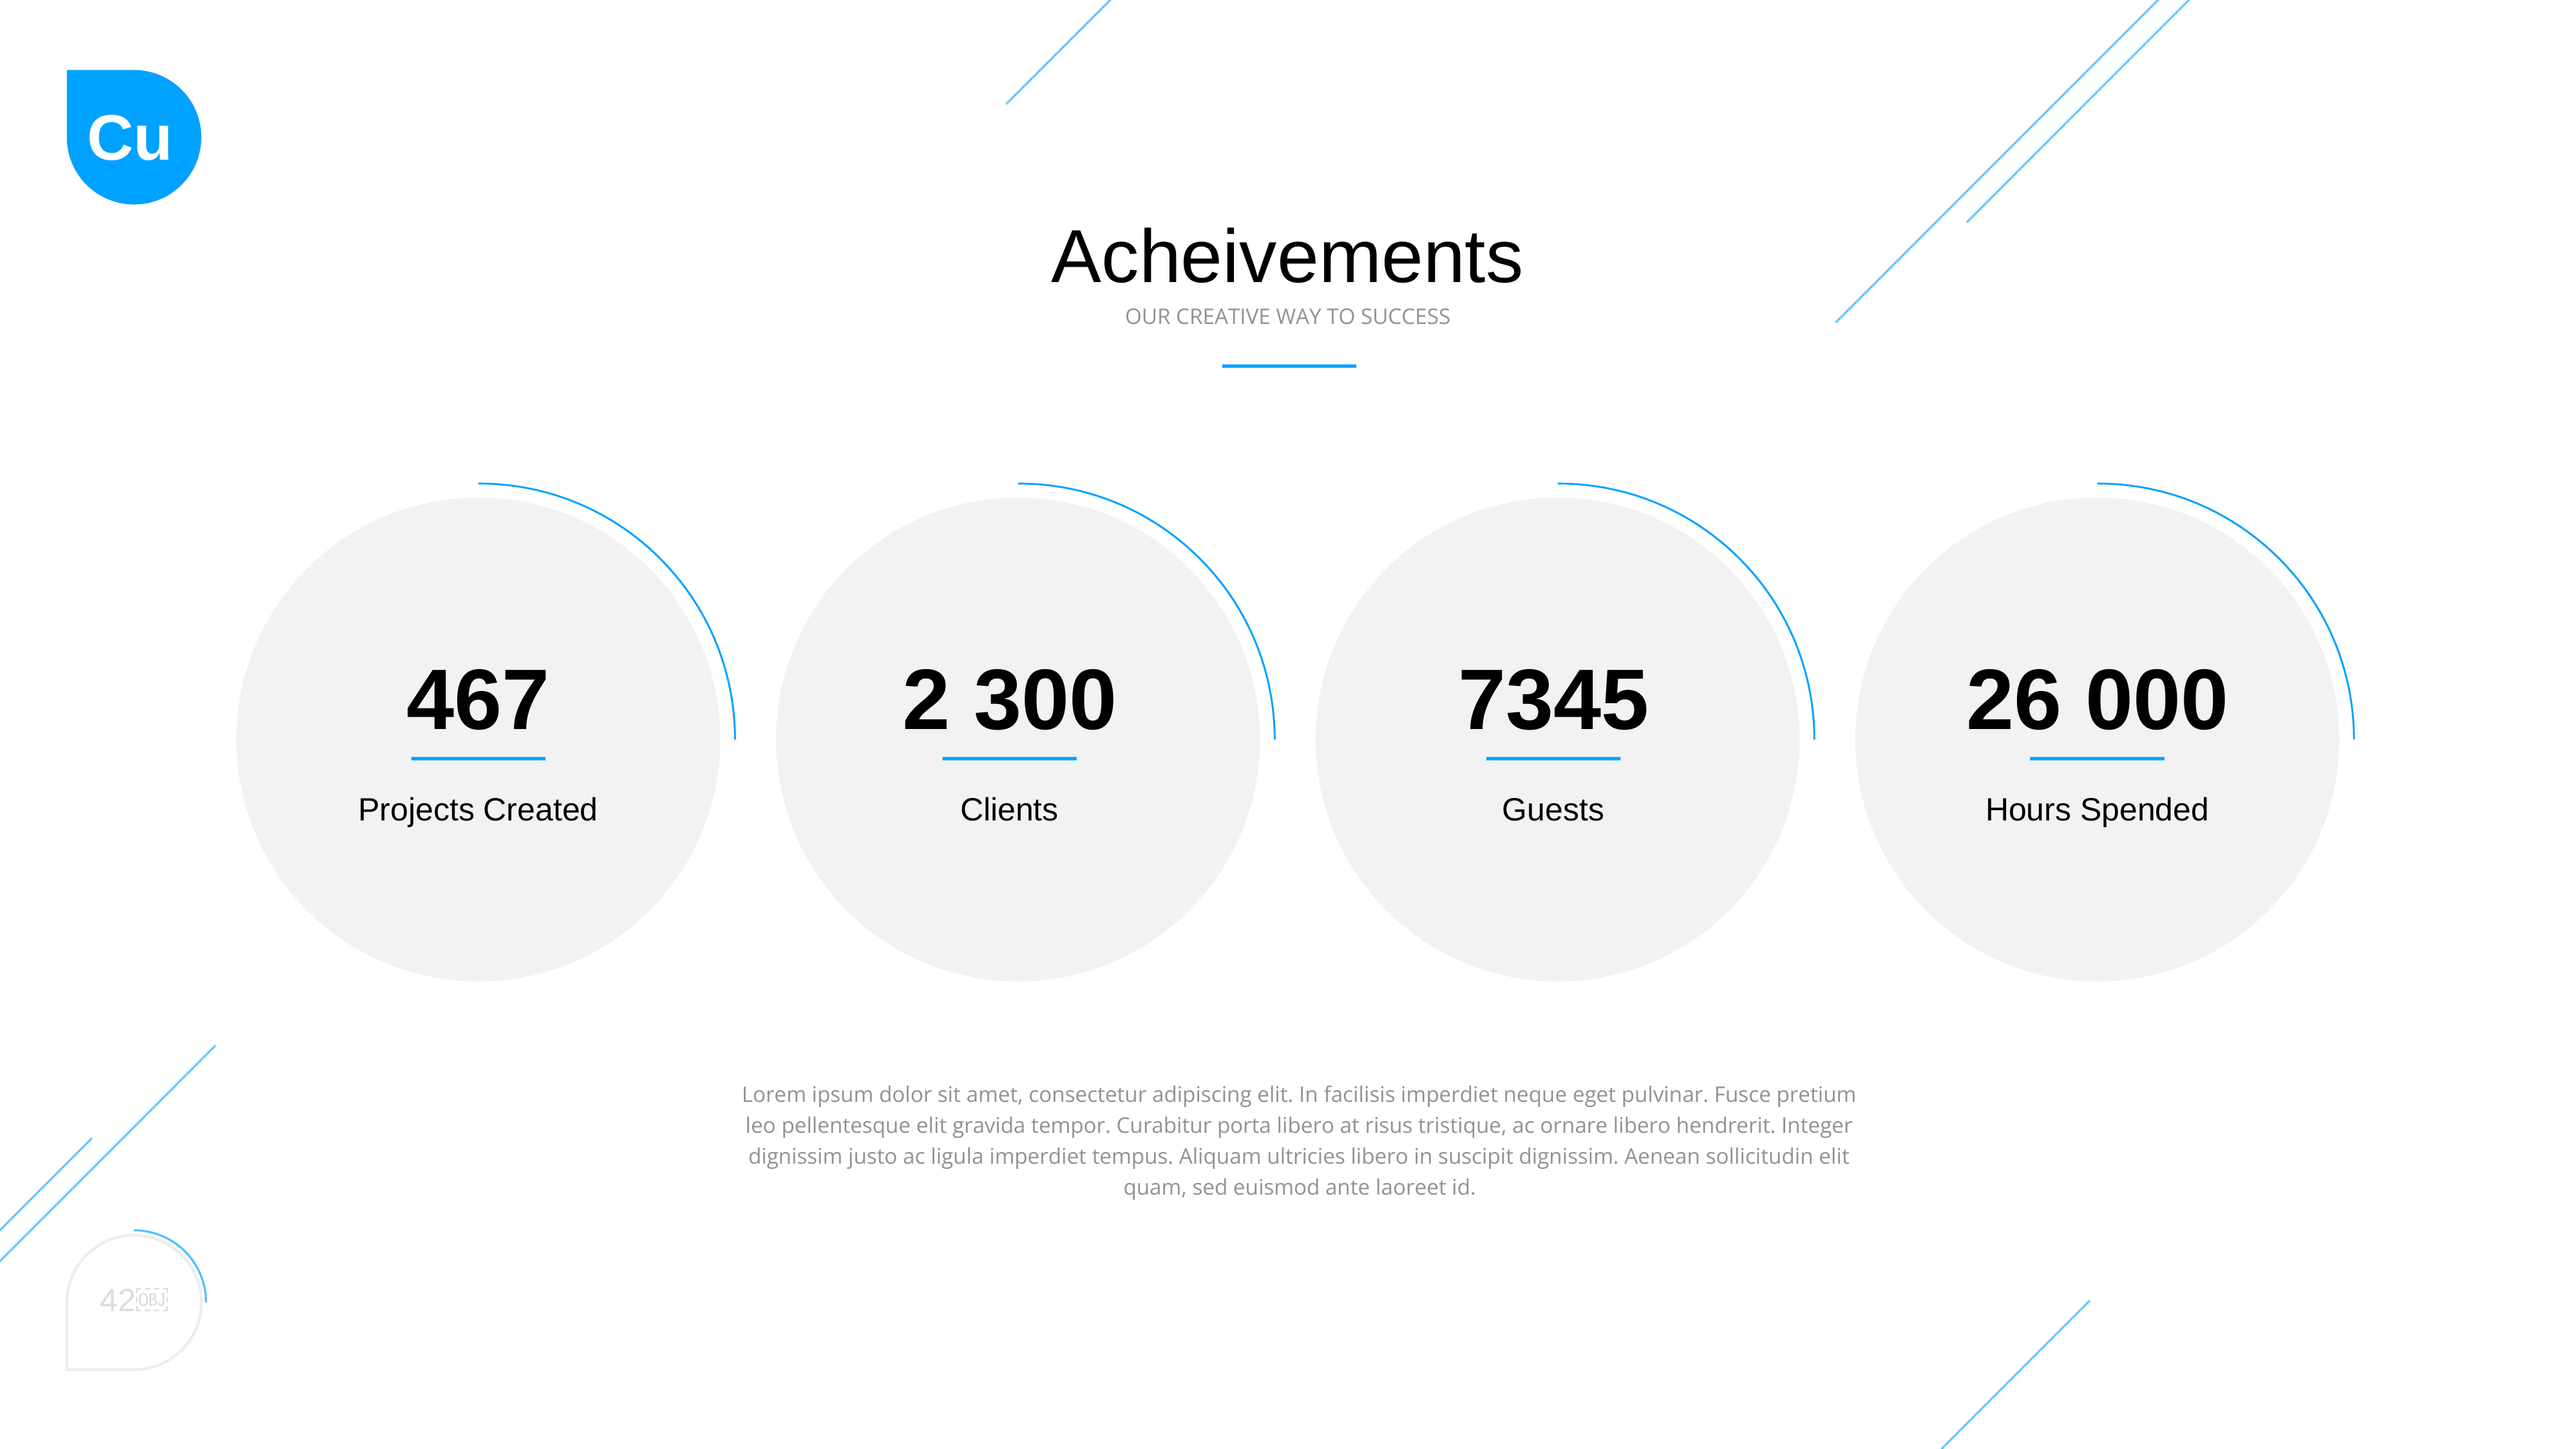

Cu

Acheivements
OUR CREATIVE WAY TO SUCCESS

467
2 300
7345
26 000

Projects Created
Clients
Guests
Hours Spended
Lorem ipsum dolor sit amet, consectetur adipiscing elit. In facilisis imperdiet neque eget pulvinar. Fusce pretium leo pellentesque elit gravida tempor. Curabitur porta libero at risus tristique, ac ornare libero hendrerit. Integer dignissim justo ac ligula imperdiet tempus. Aliquam ultricies libero in suscipit dignissim. Aenean sollicitudin elit quam, sed euismod ante laoreet id.

42￼